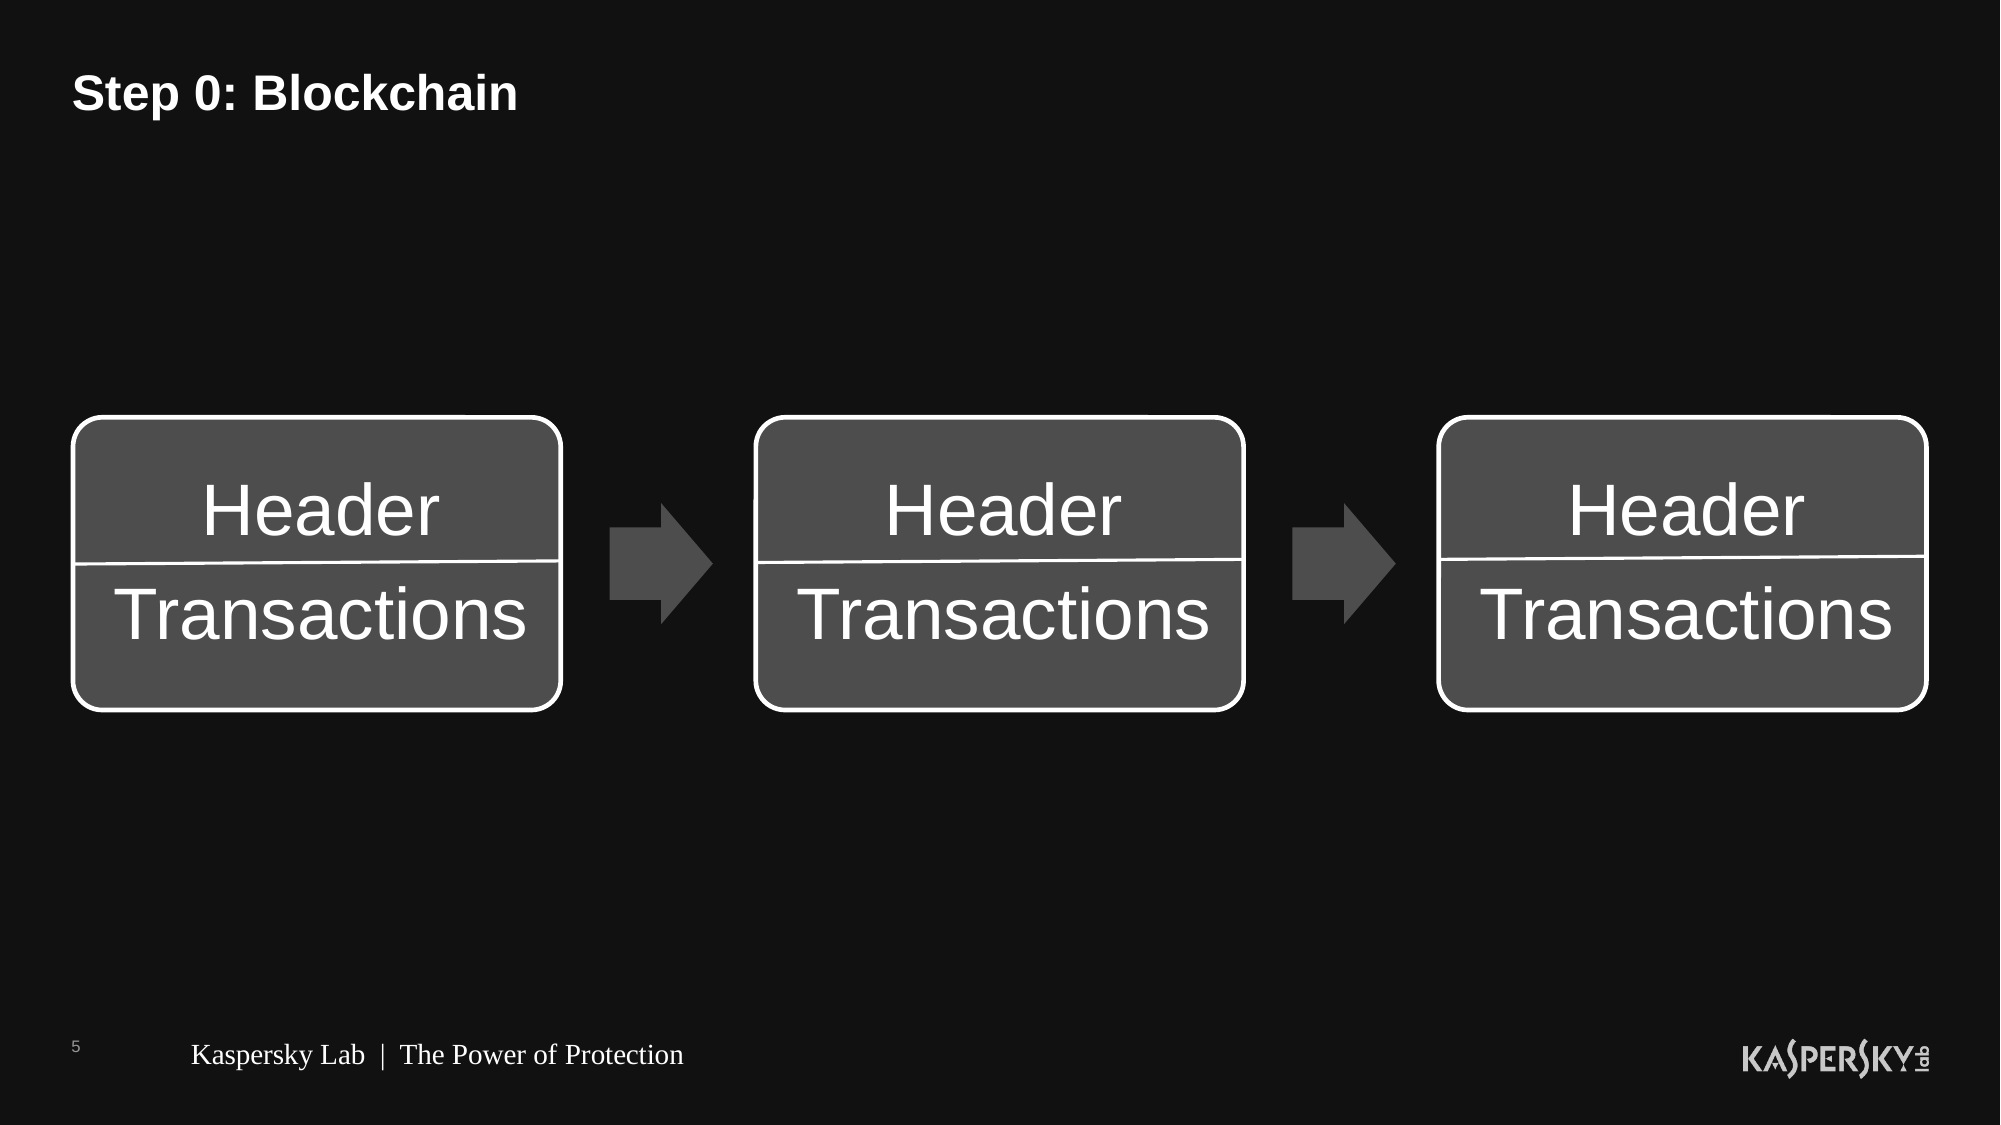

# Step 0: Blockchain
Header
Transactions

Header
Transactions

Header
Transactions

5
Kaspersky Lab  |  The Power of Protection